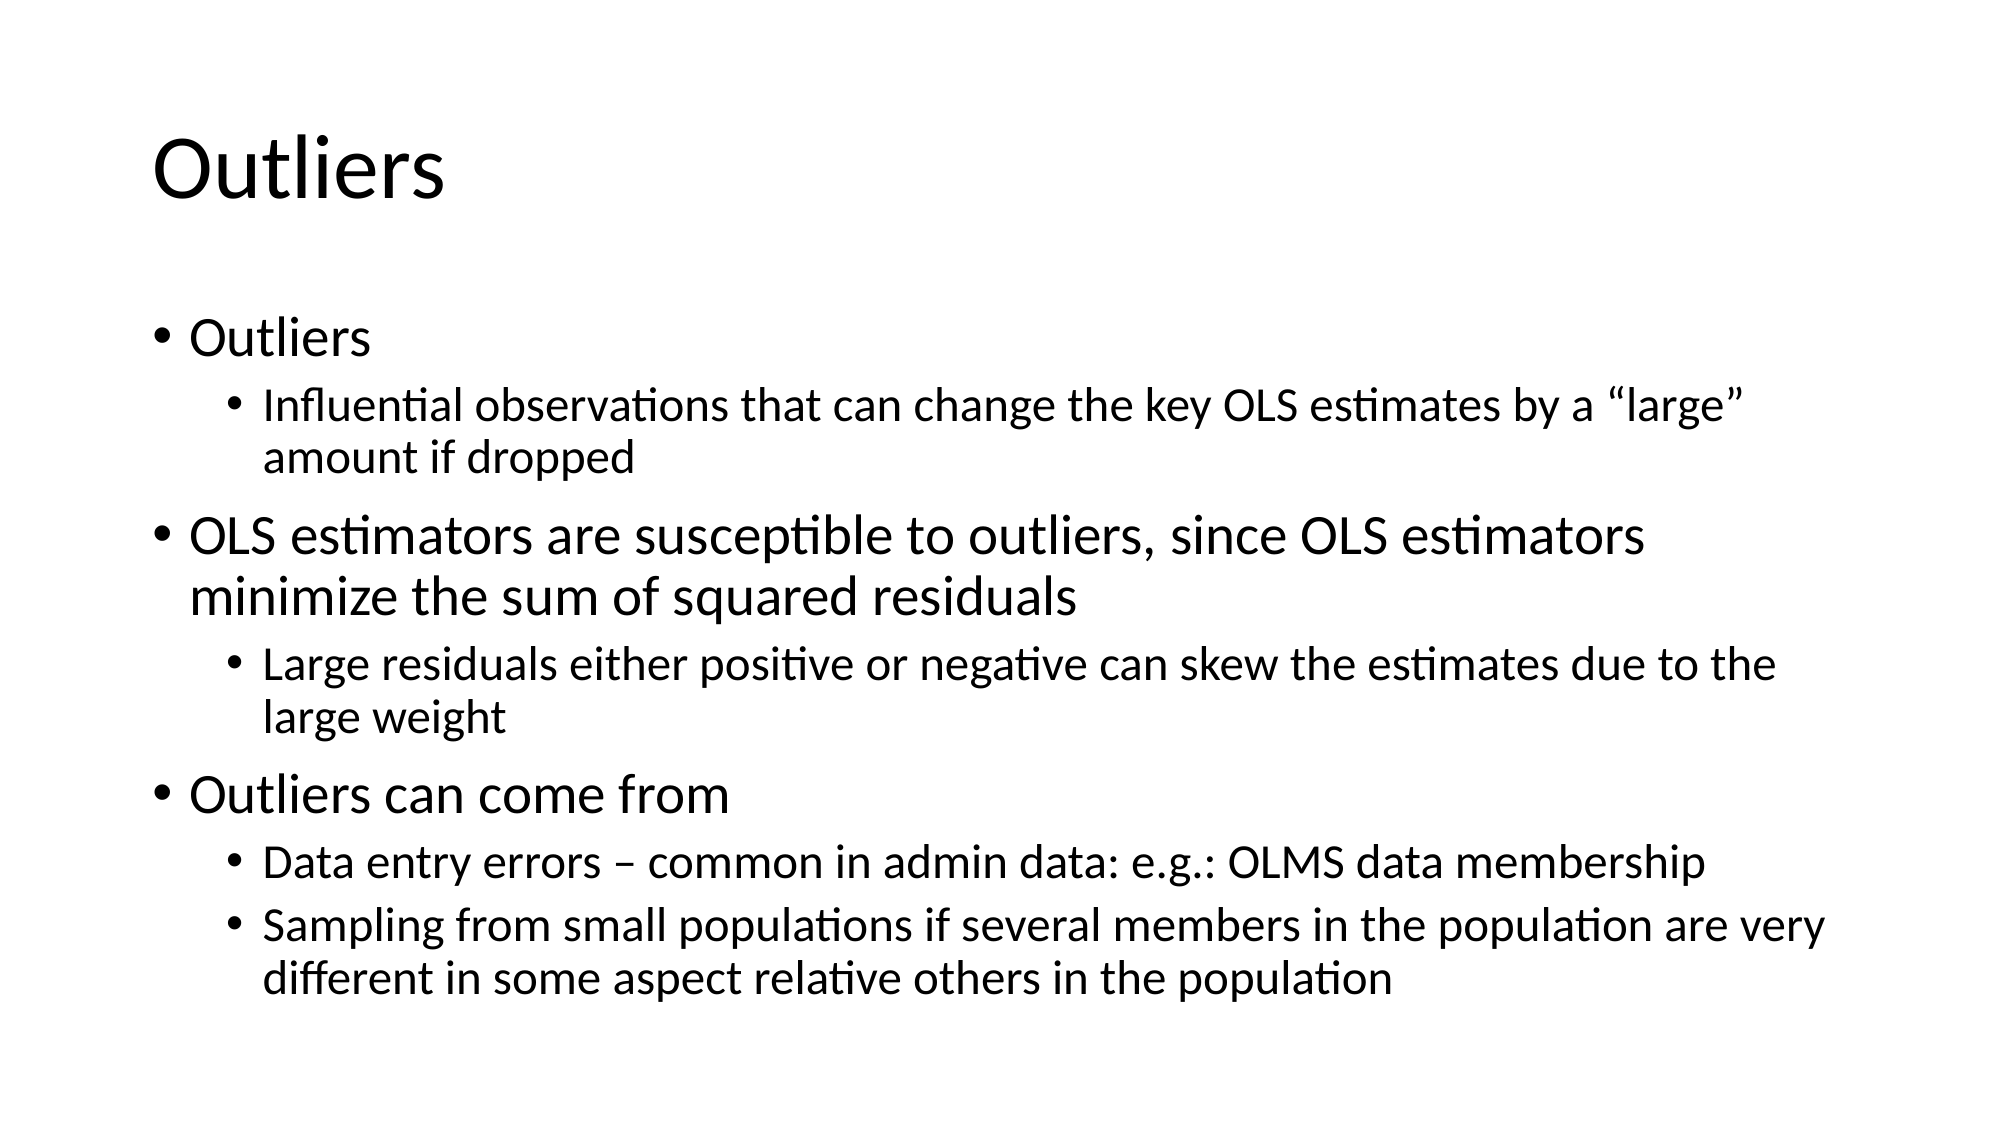

# Outliers
Outliers
Influential observations that can change the key OLS estimates by a “large” amount if dropped
OLS estimators are susceptible to outliers, since OLS estimators minimize the sum of squared residuals
Large residuals either positive or negative can skew the estimates due to the large weight
Outliers can come from
Data entry errors – common in admin data: e.g.: OLMS data membership
Sampling from small populations if several members in the population are very different in some aspect relative others in the population